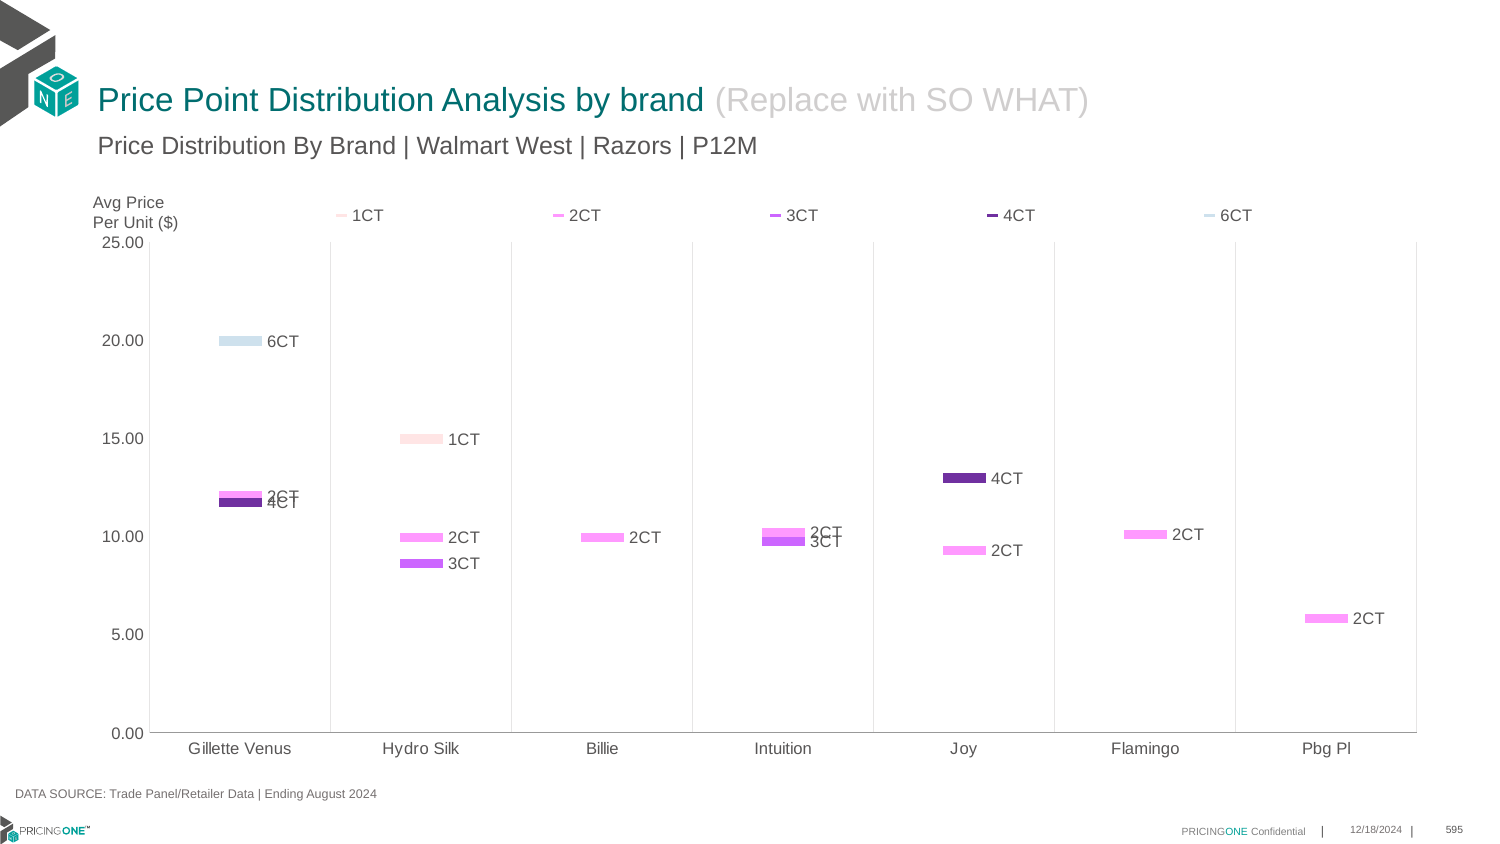

# Price Point Distribution Analysis by brand (Replace with SO WHAT)
Price Distribution By Brand | Walmart West | Razors | P12M

### Chart

| Category | 1CT | 2CT | 3CT | 4CT | 6CT |
|---|---|---|---|---|---|
| Gillette Venus | None | 12.064520650061038 | None | 11.7143811896227 | 19.949232363191108 |
| Hydro Silk | 14.964459988342076 | 9.952661623427856 | 8.621362643556683 | None | None |
| Billie | None | 9.932879319218202 | None | None | None |
| Intuition | None | 10.189469088368844 | 9.75338202247191 | None | None |
| Joy | None | 9.28493815305697 | None | 12.967444699590152 | None |
| Flamingo | None | 10.091876622820784 | None | None | None |
| Pbg Pl | None | 5.809354030372849 | None | None | None |
Avg Price
Per Unit ($)
DATA SOURCE: Trade Panel/Retailer Data | Ending August 2024
12/18/2024
595